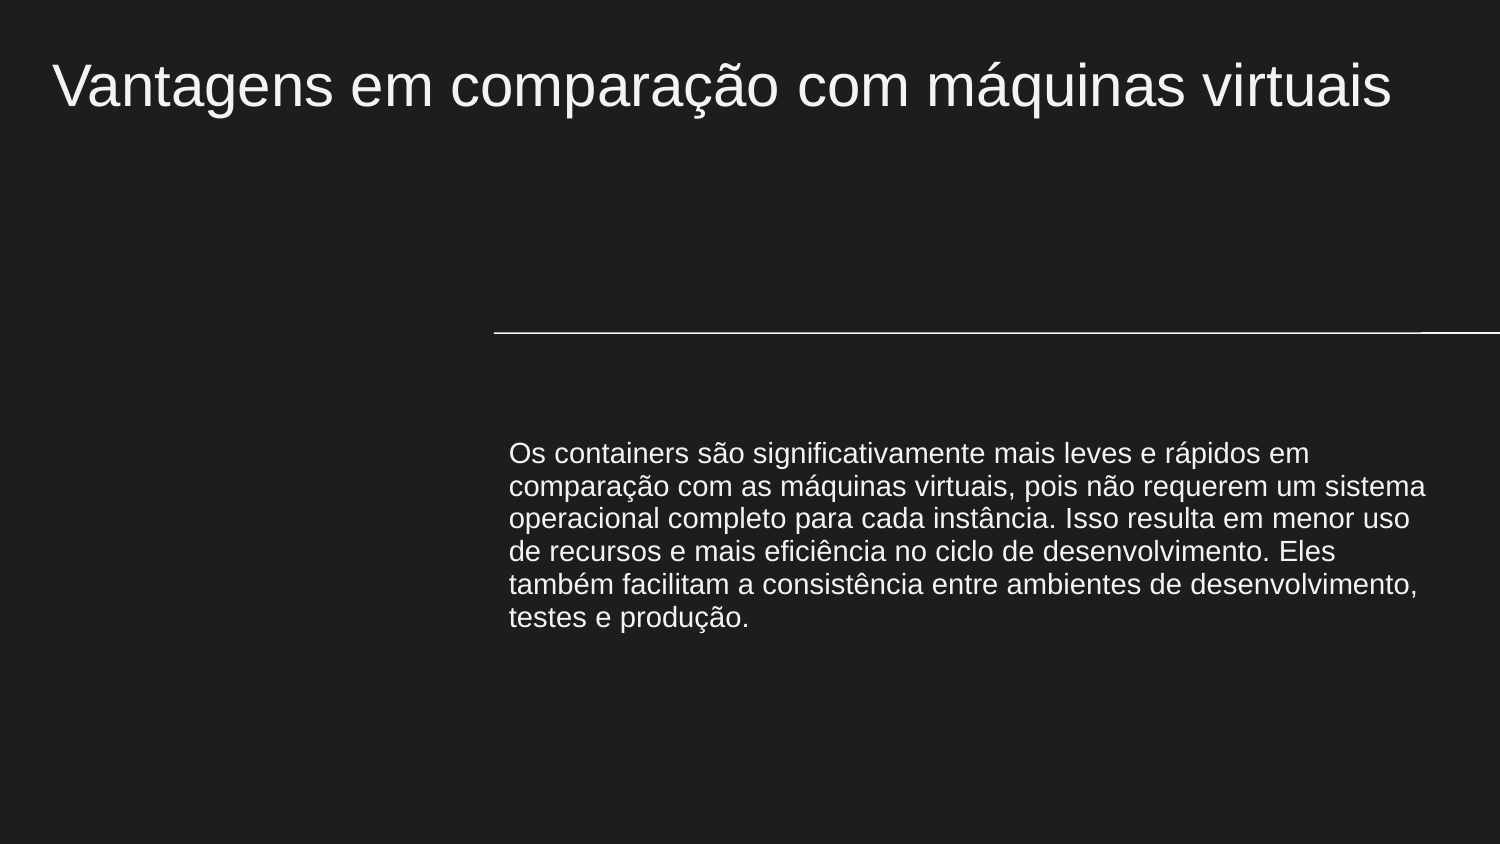

# Vantagens em comparação com máquinas virtuais
Os containers são significativamente mais leves e rápidos em comparação com as máquinas virtuais, pois não requerem um sistema operacional completo para cada instância. Isso resulta em menor uso de recursos e mais eficiência no ciclo de desenvolvimento. Eles também facilitam a consistência entre ambientes de desenvolvimento, testes e produção.